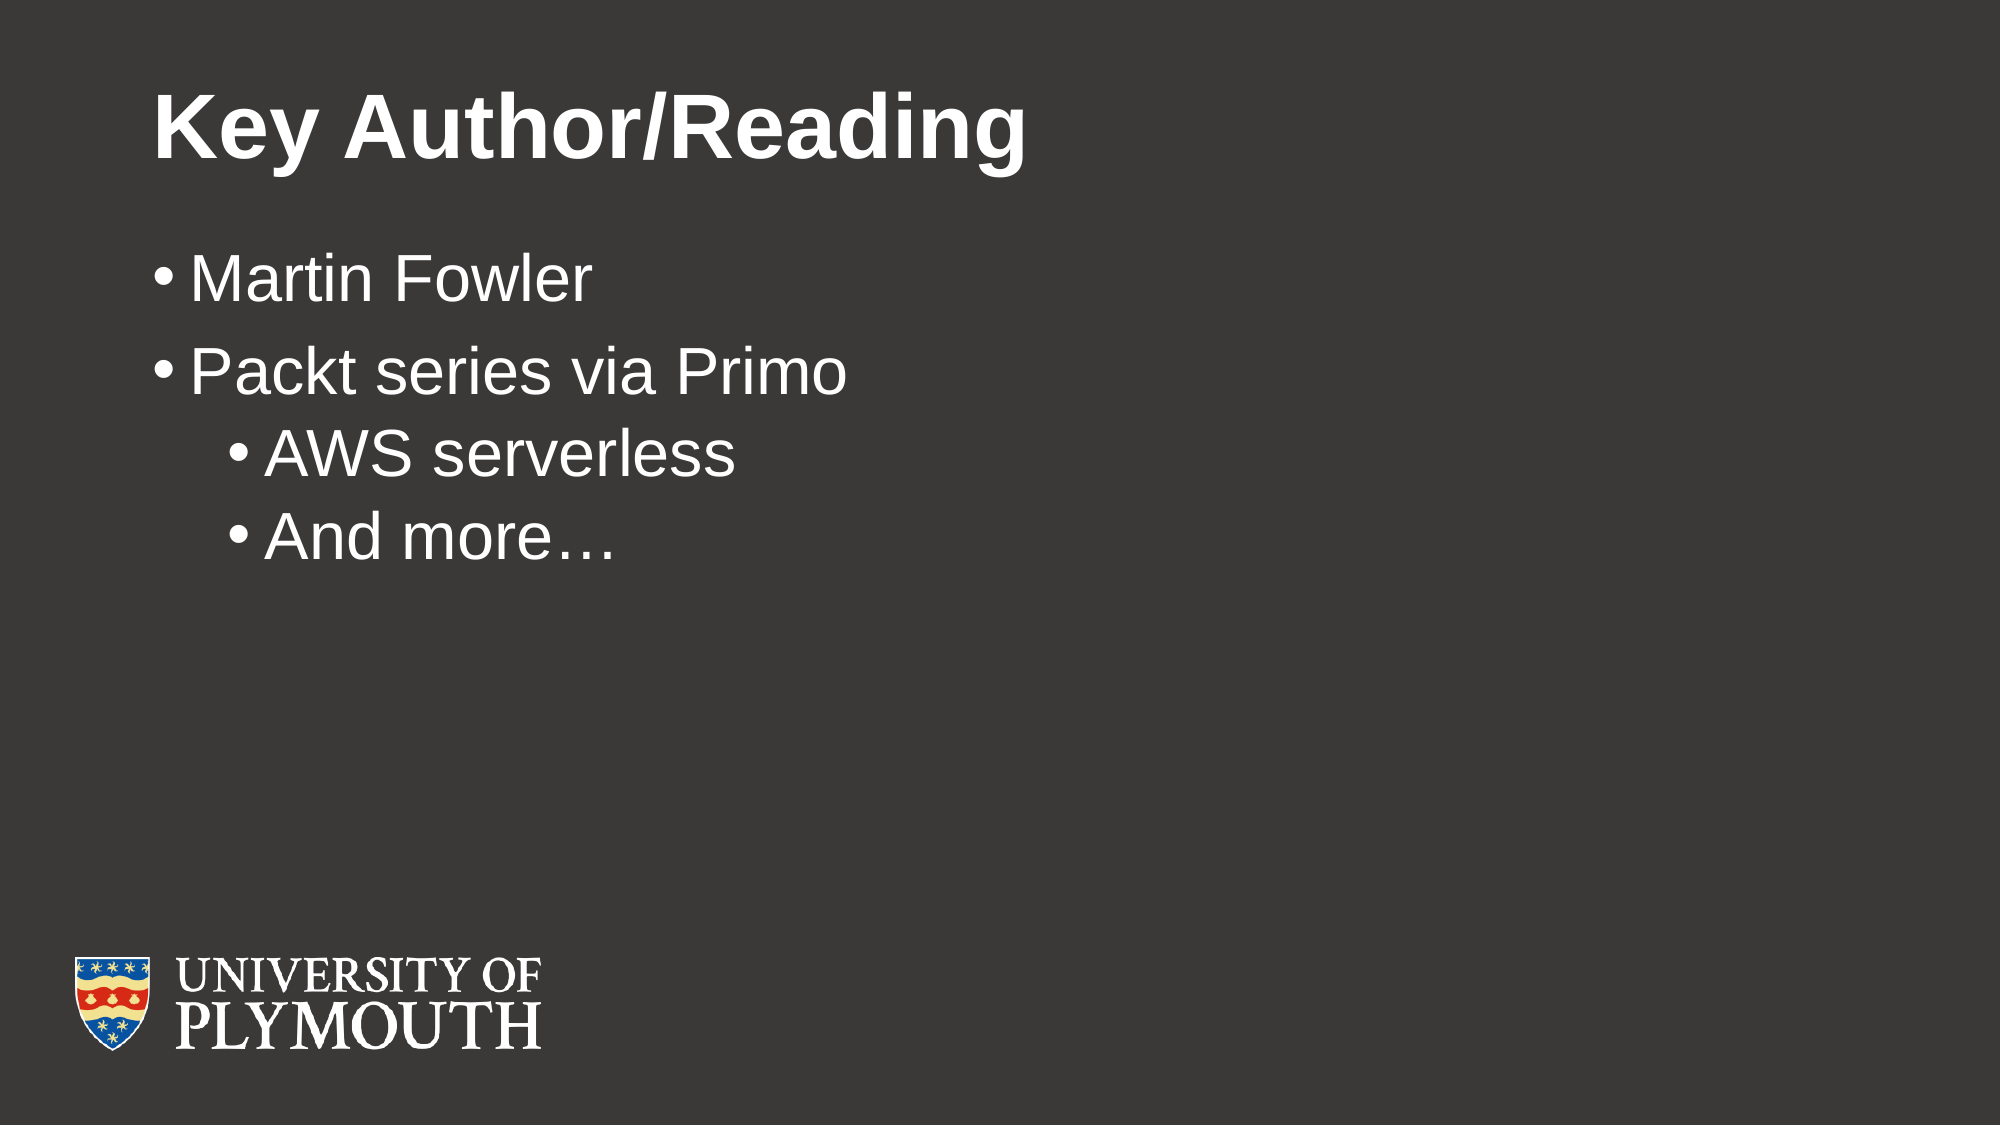

# Key Author/Reading
Martin Fowler
Packt series via Primo
AWS serverless
And more…